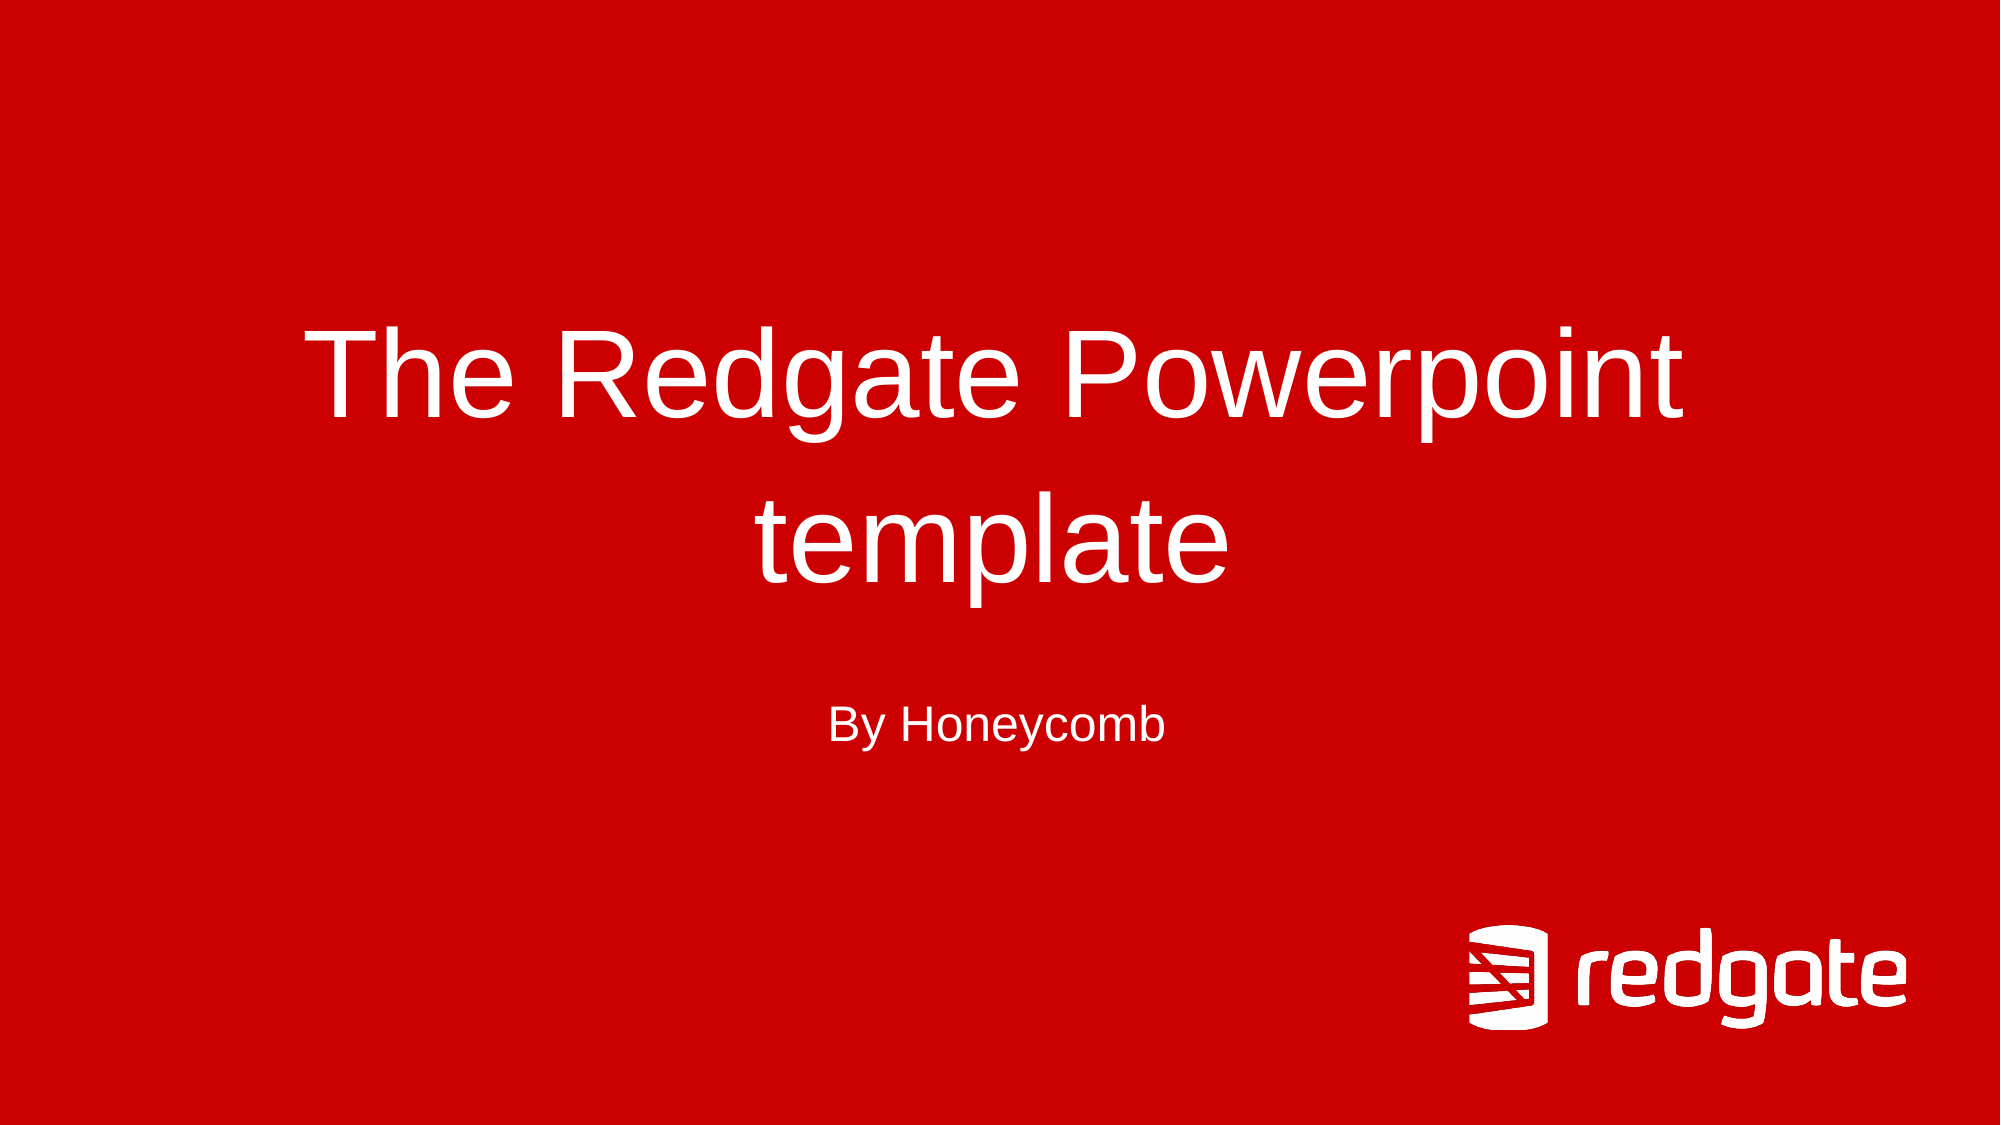

# The Redgate Powerpoint template
By Honeycomb